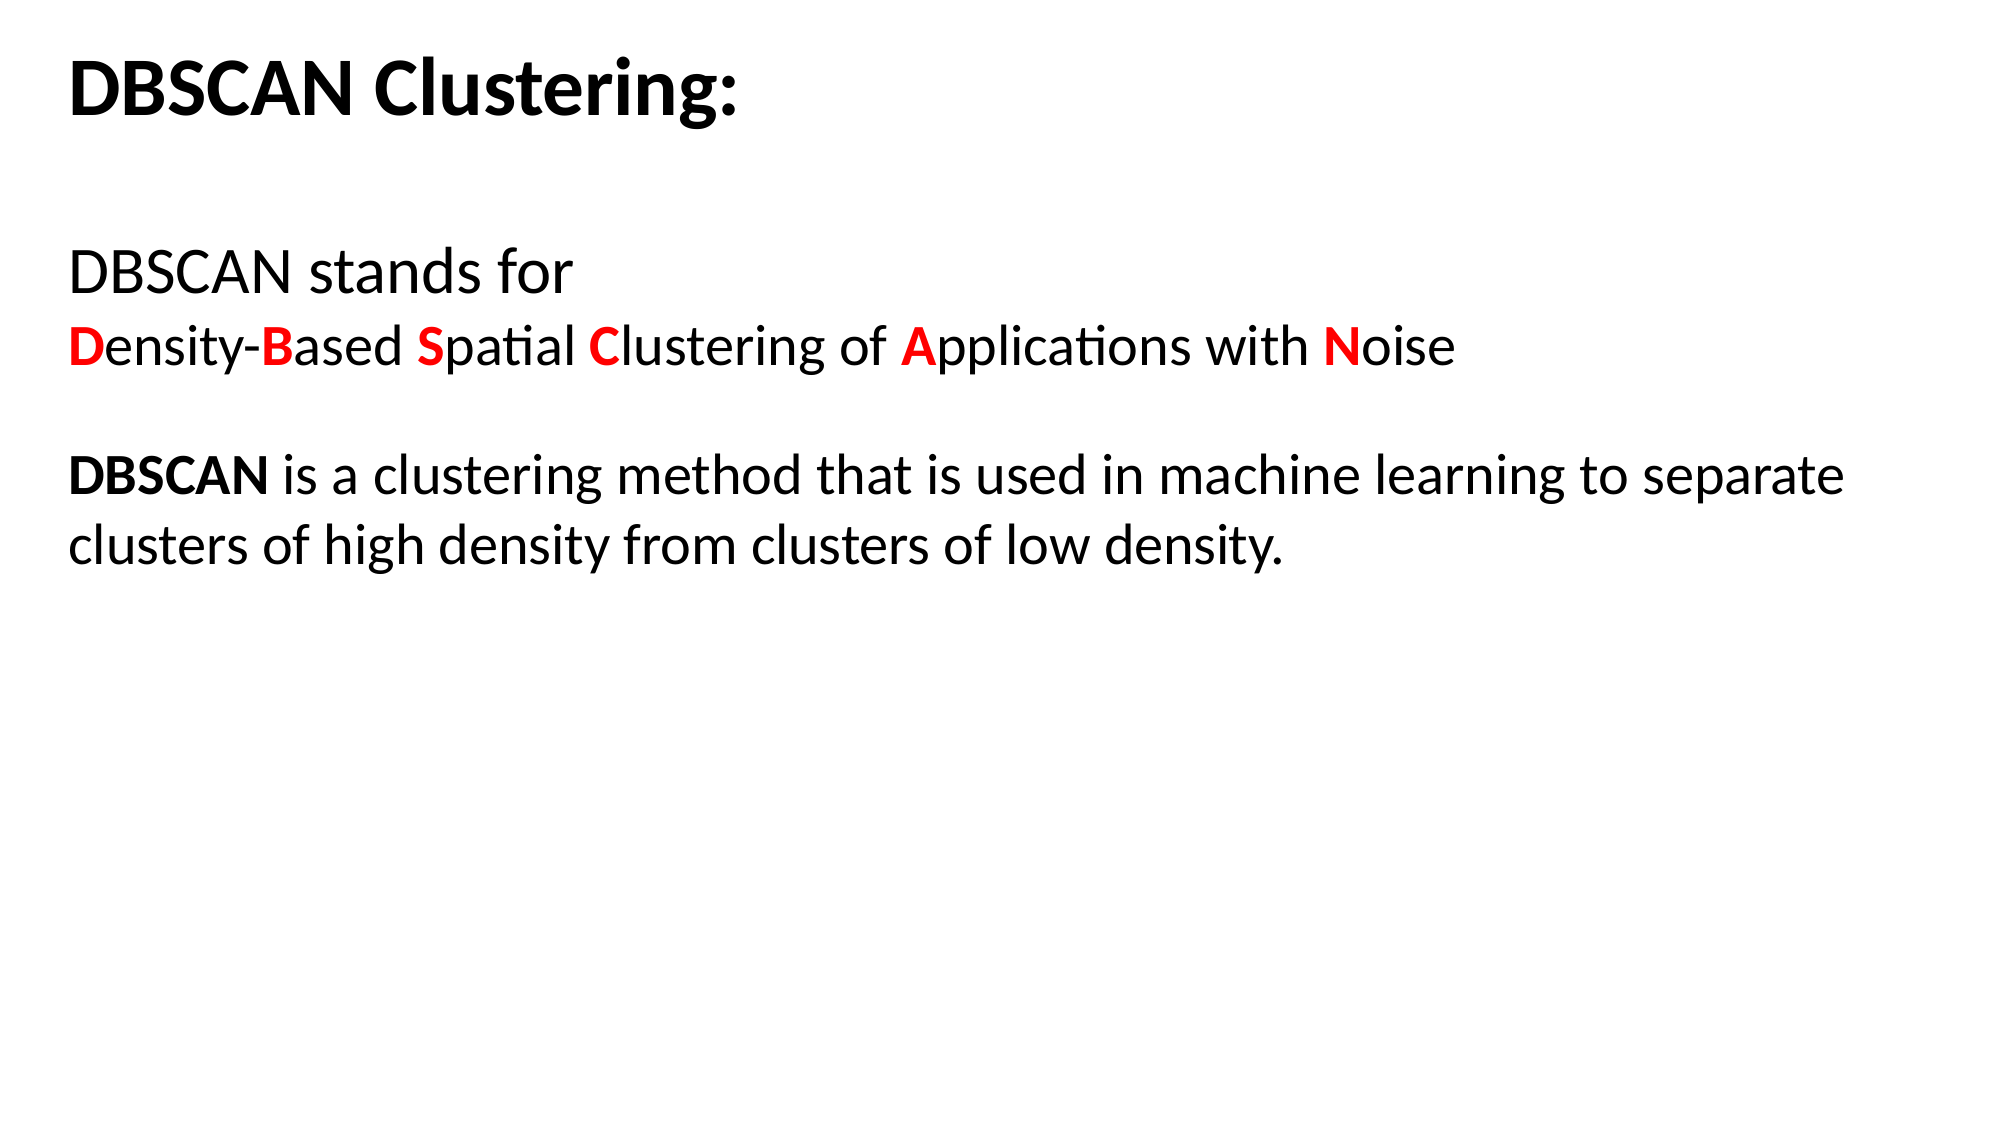

# DBSCAN Clustering:
DBSCAN stands for
Density-Based Spatial Clustering of Applications with Noise

DBSCAN is a clustering method that is used in machine learning to separate clusters of high density from clusters of low density.